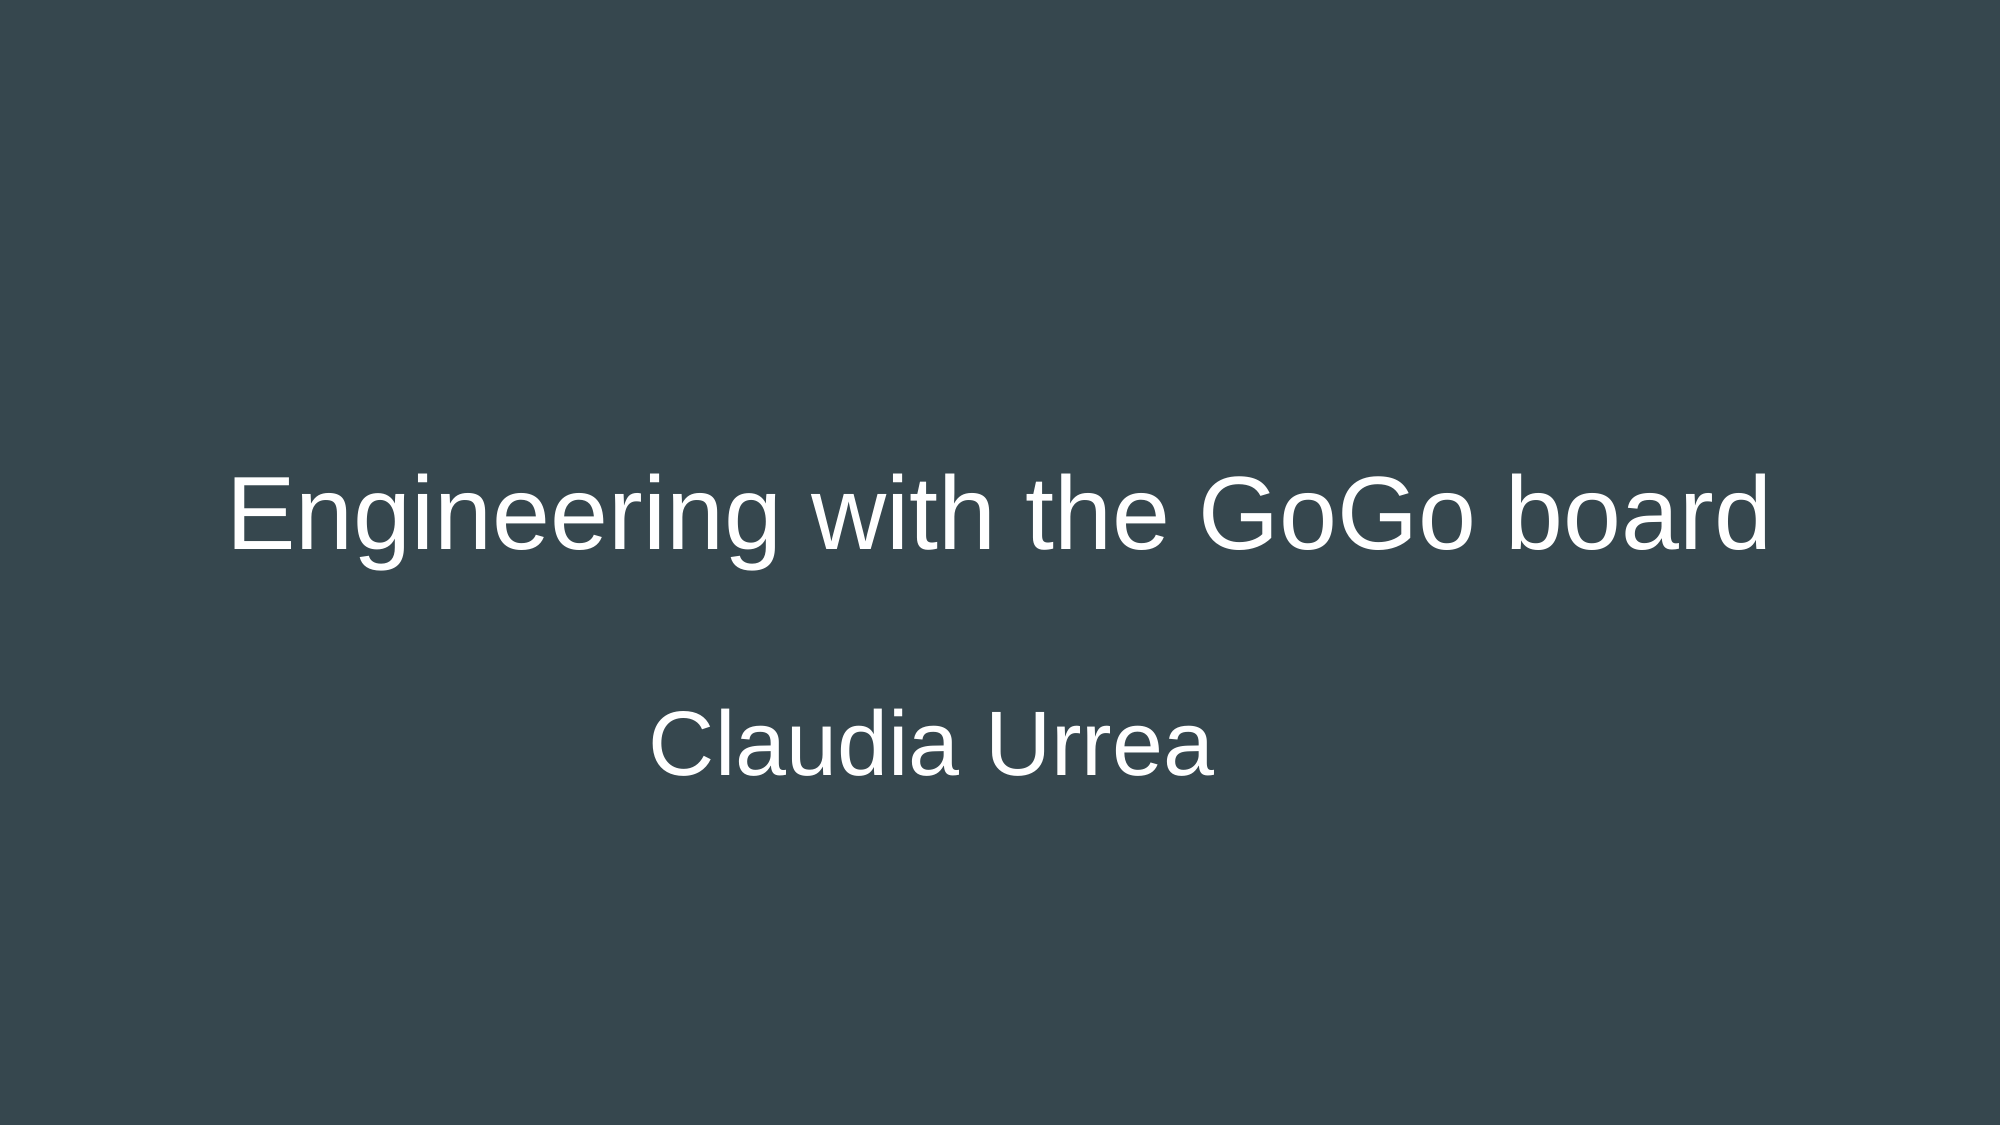

# Engineering with the GoGo board
Claudia Urrea